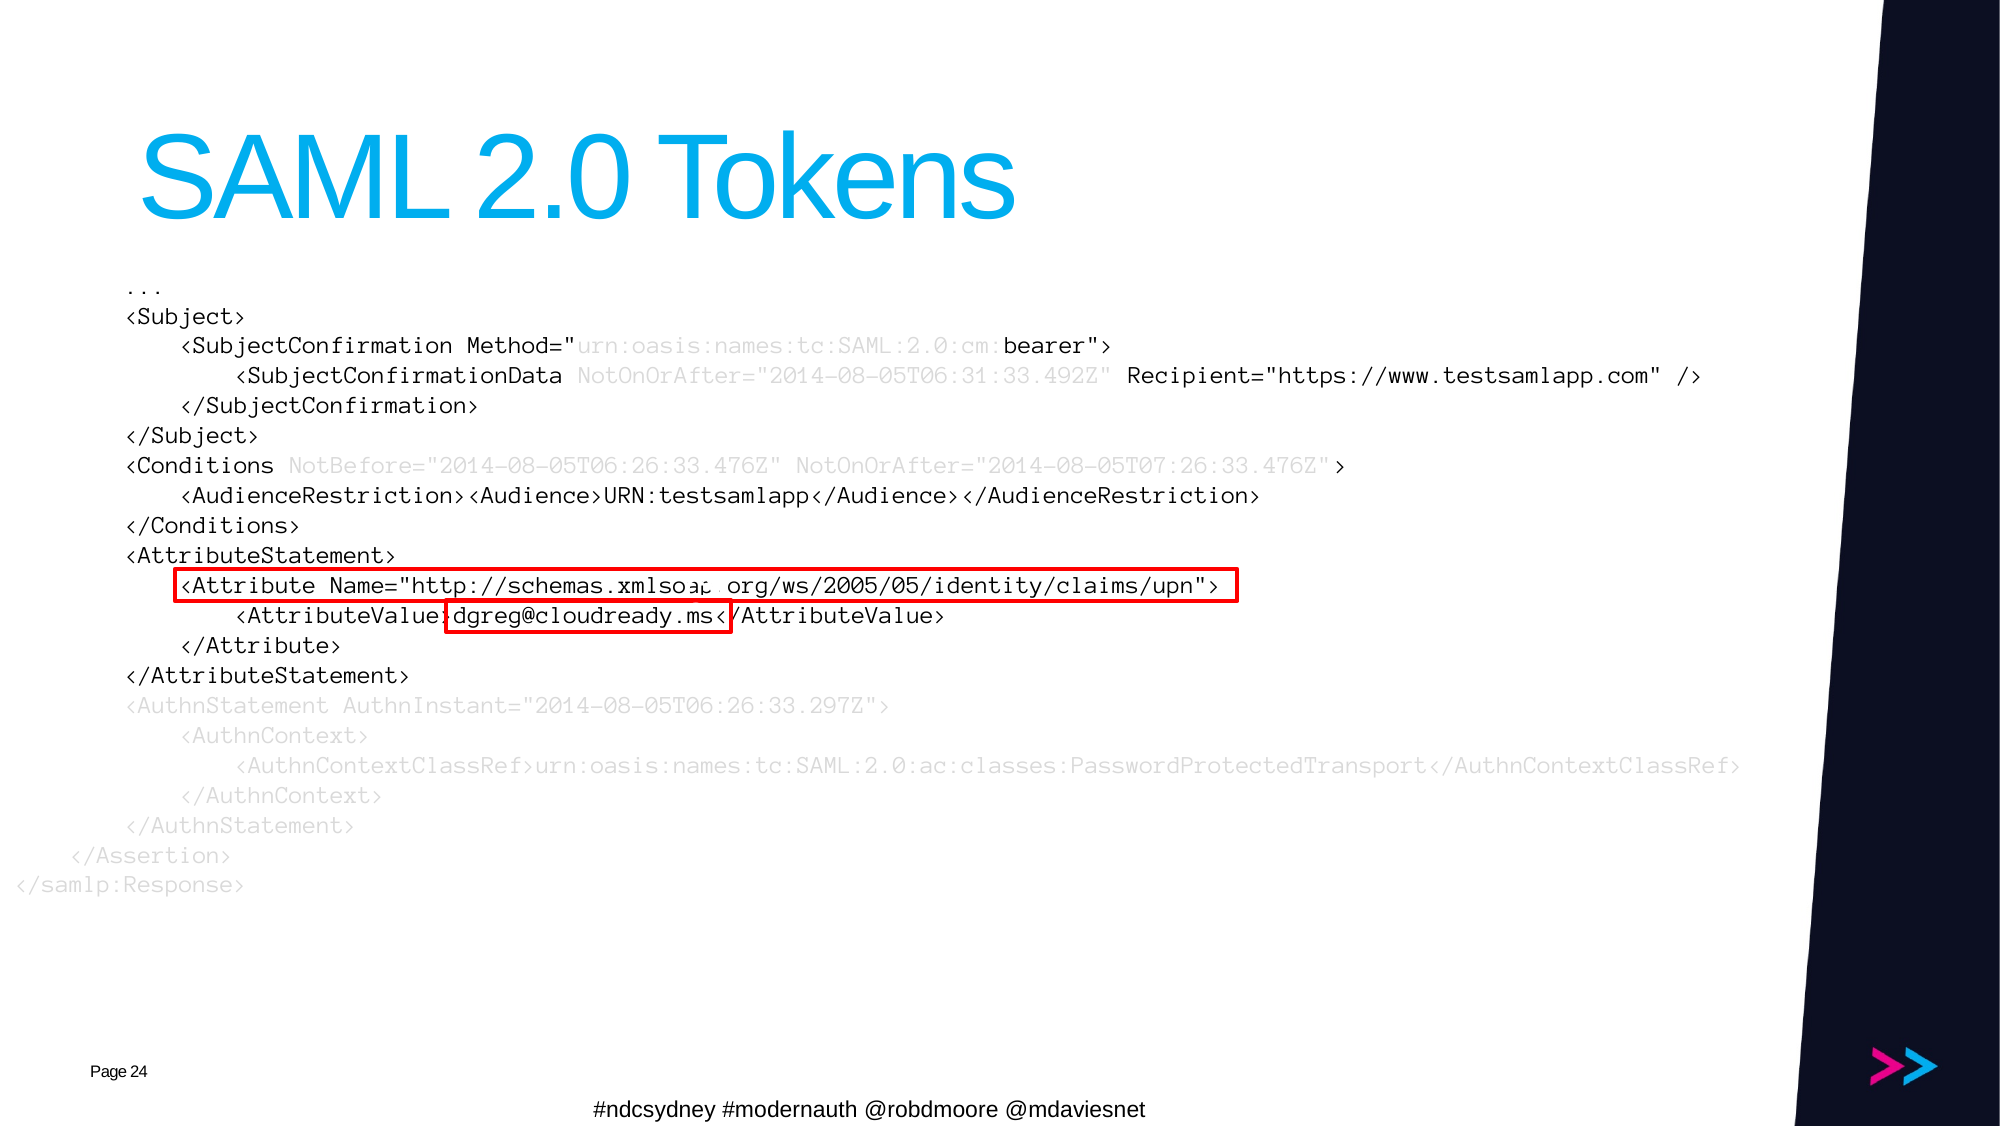

# SAML 2.0 Tokens
        ...
        <Subject>
            <SubjectConfirmation Method="urn:oasis:names:tc:SAML:2.0:cm:bearer">
                <SubjectConfirmationData NotOnOrAfter="2014-08-05T06:31:33.492Z" Recipient="https://www.testsamlapp.com" />
            </SubjectConfirmation>
        </Subject>
        <Conditions NotBefore="2014-08-05T06:26:33.476Z" NotOnOrAfter="2014-08-05T07:26:33.476Z">
            <AudienceRestriction><Audience>URN:testsamlapp</Audience></AudienceRestriction>
        </Conditions>
        <AttributeStatement>
            <Attribute Name="http://schemas.xmlsoap.org/ws/2005/05/identity/claims/upn">
                <AttributeValue>dgreg@cloudready.ms</AttributeValue>
            </Attribute>
        </AttributeStatement>
        <AuthnStatement AuthnInstant="2014-08-05T06:26:33.297Z">
            <AuthnContext>
                <AuthnContextClassRef>urn:oasis:names:tc:SAML:2.0:ac:classes:PasswordProtectedTransport</AuthnContextClassRef>
            </AuthnContext>
        </AuthnStatement>
    </Assertion>
</samlp:Response>
cv

24